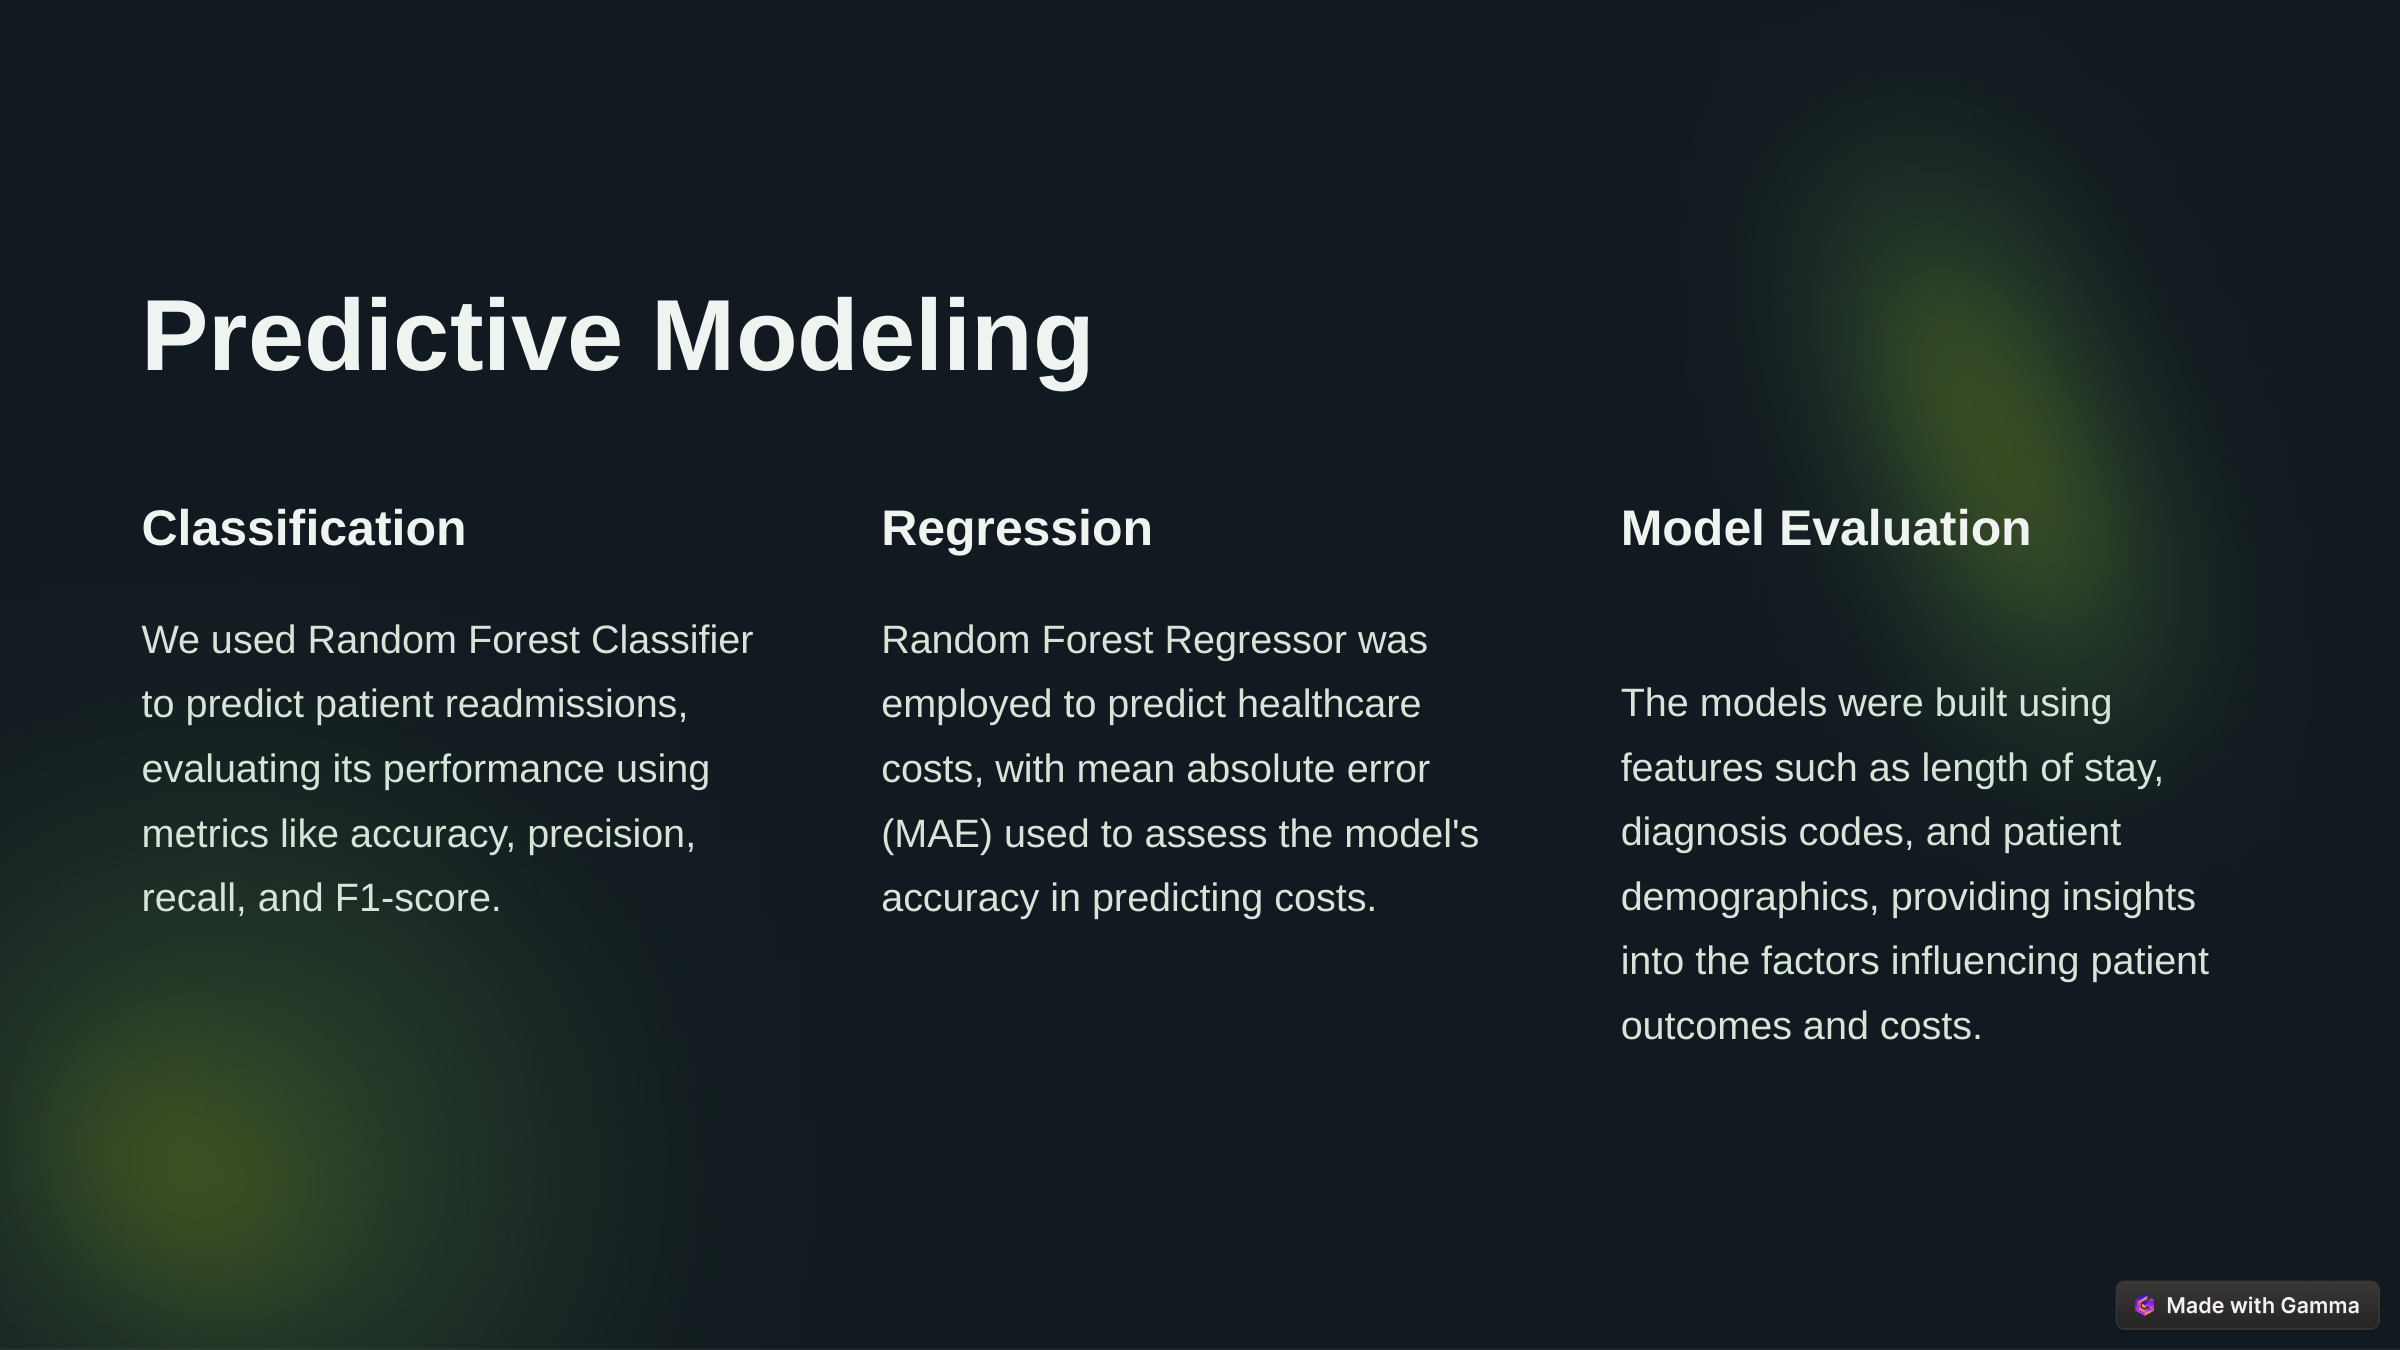

Predictive Modeling
Classification
Regression
Model Evaluation
We used Random Forest Classifier to predict patient readmissions, evaluating its performance using metrics like accuracy, precision, recall, and F1-score.
Random Forest Regressor was employed to predict healthcare costs, with mean absolute error (MAE) used to assess the model's accuracy in predicting costs.
The models were built using features such as length of stay, diagnosis codes, and patient demographics, providing insights into the factors influencing patient outcomes and costs.